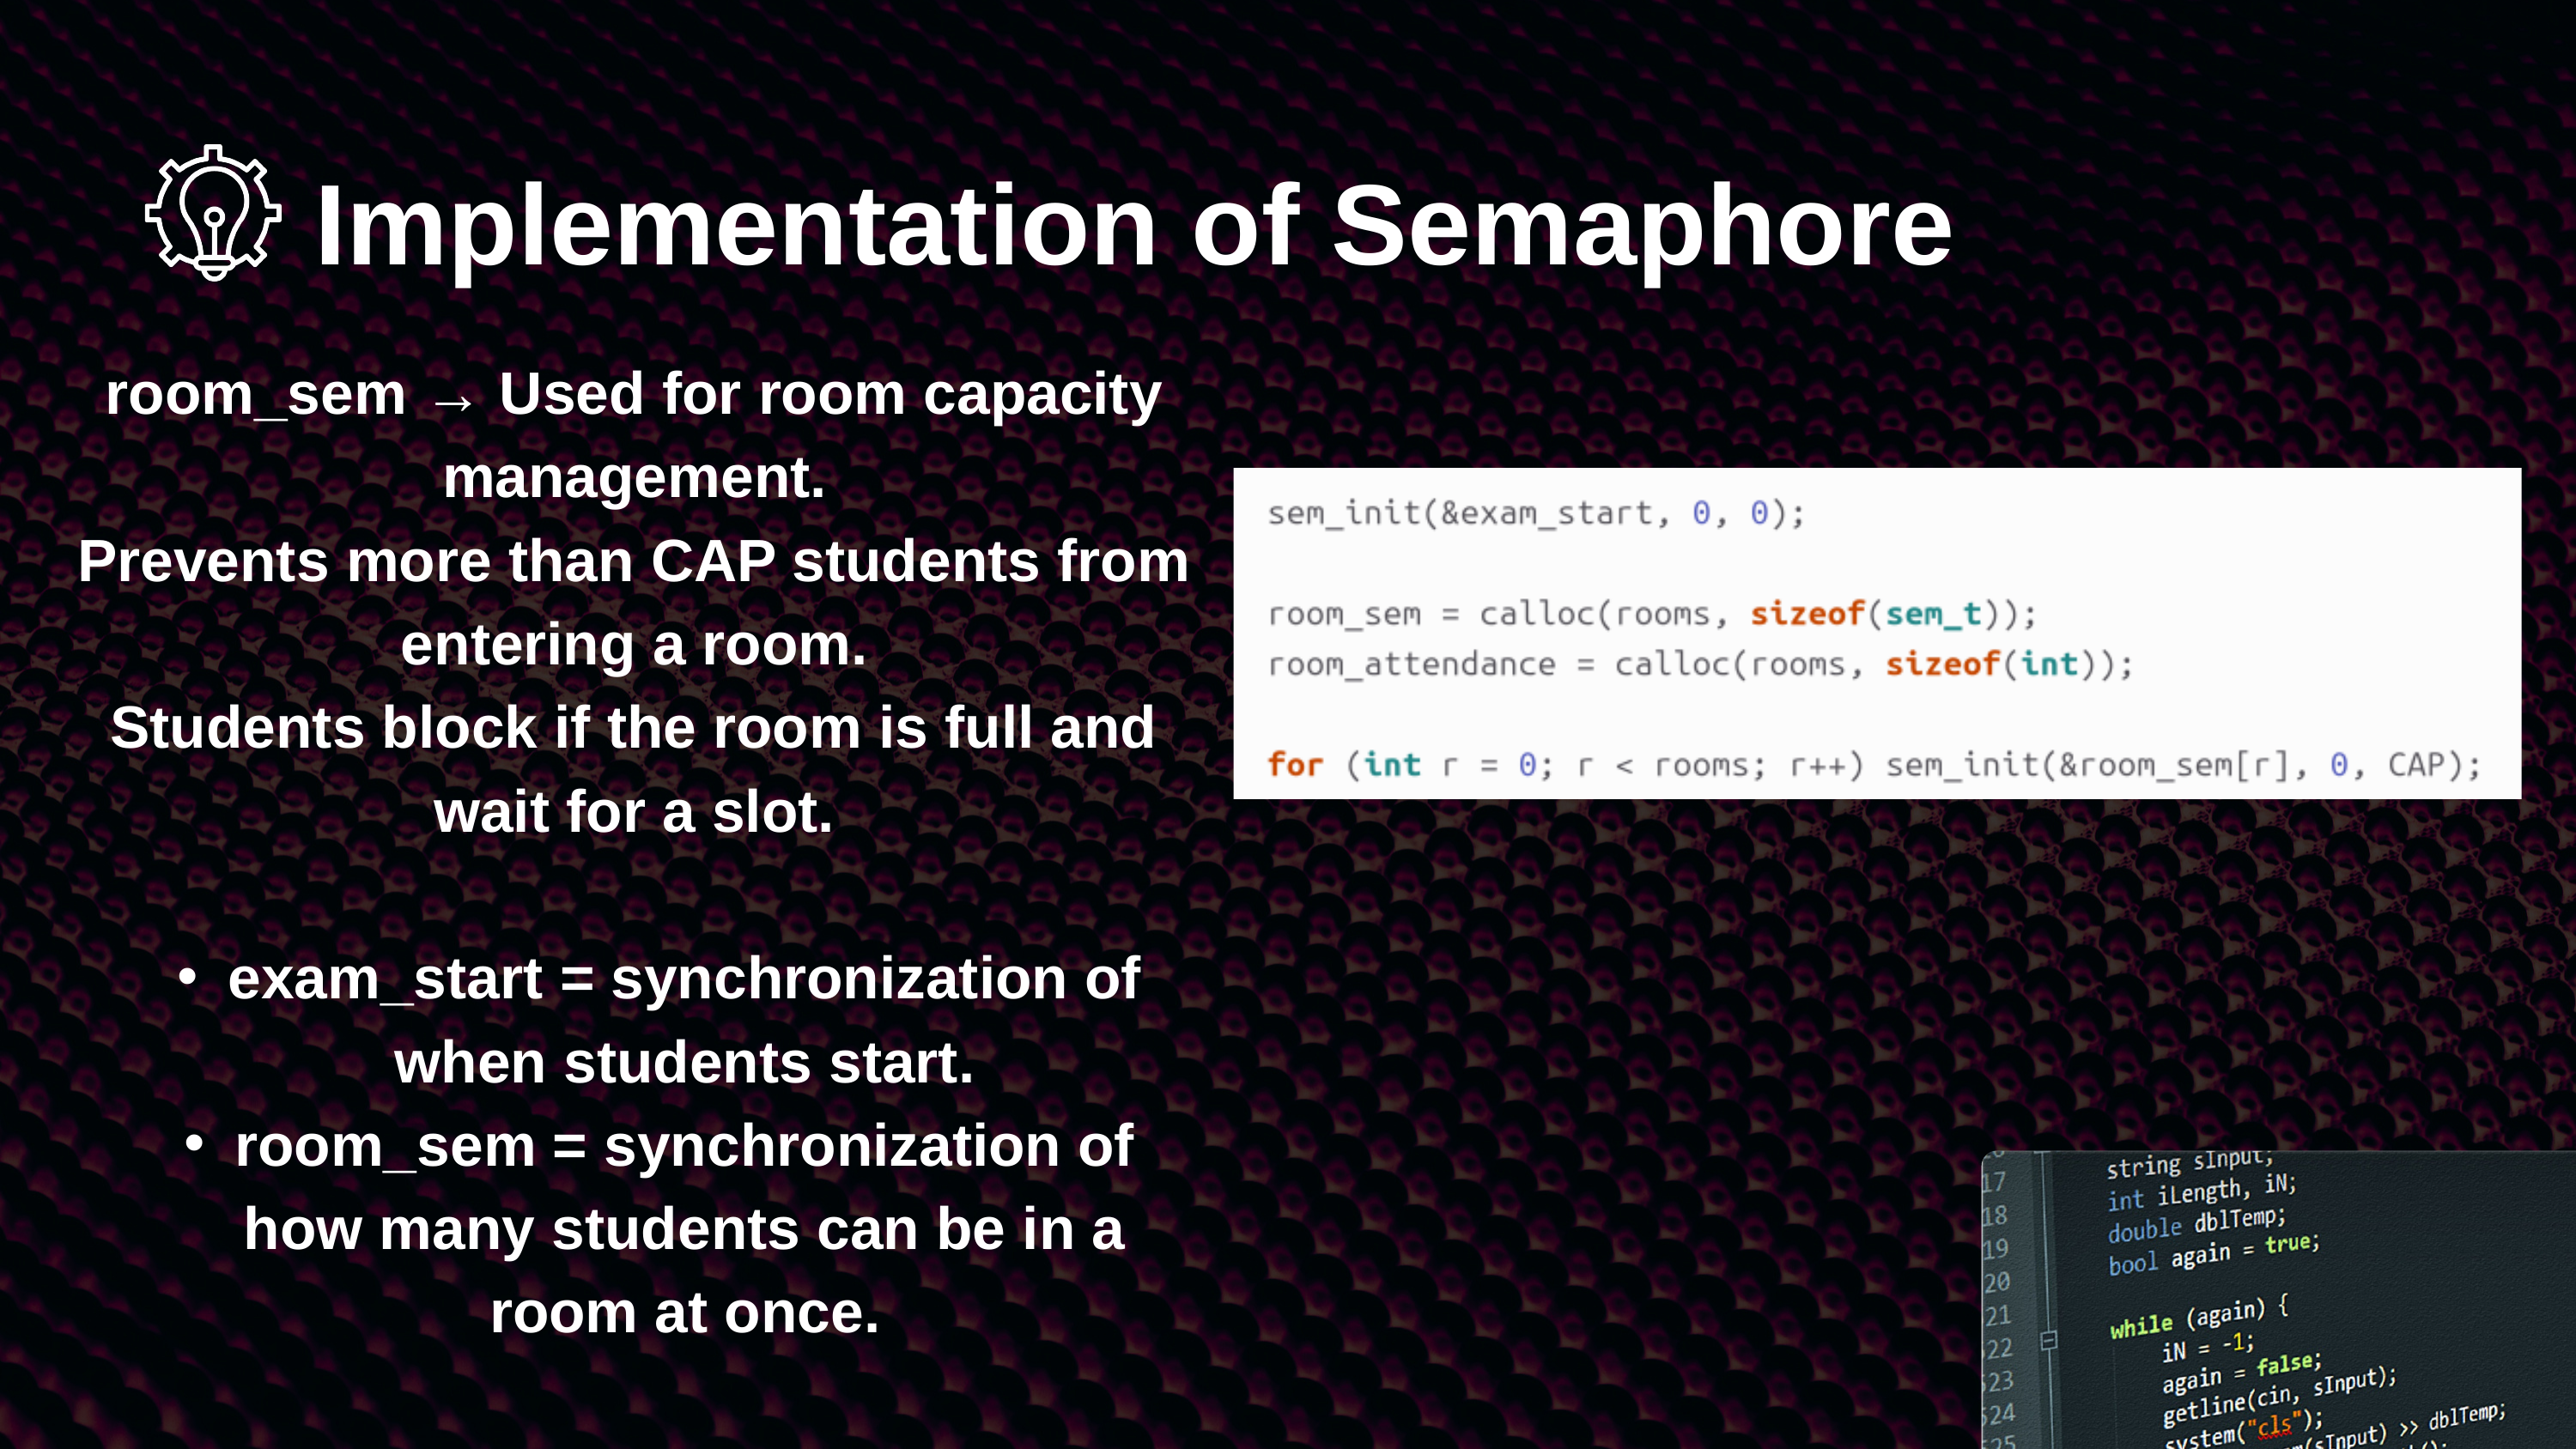

Implementation of Semaphore

room_sem → Used for room capacity management.
Prevents more than CAP students from entering a room.
Students block if the room is full and wait for a slot.

exam_start = synchronization of when students start.
room_sem = synchronization of how many students can be in a room at once.